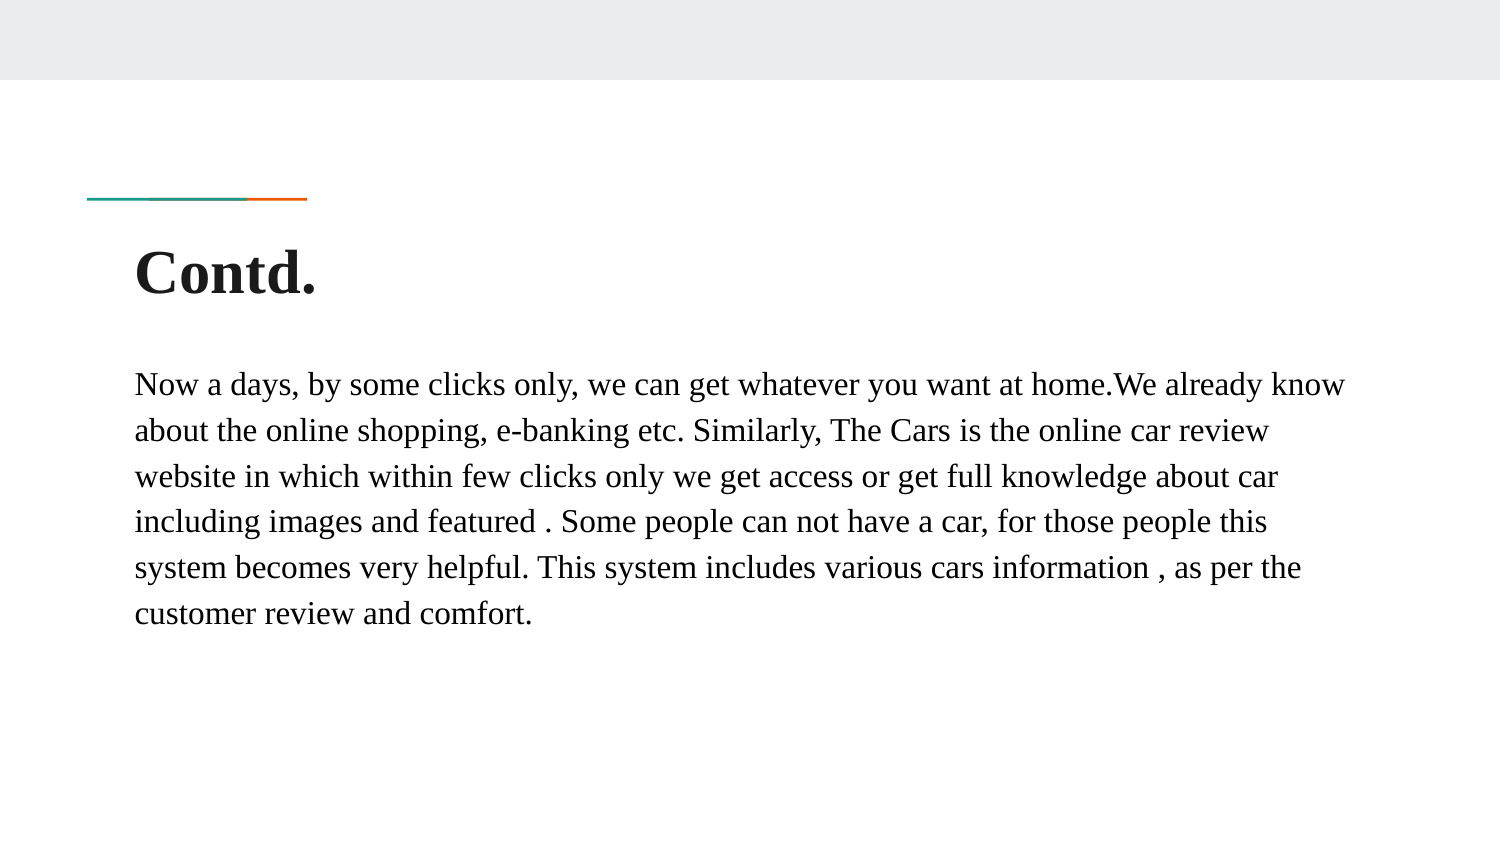

# Contd.

Now a days, by some clicks only, we can get whatever you want at home.We already know about the online shopping, e-banking etc. Similarly, The Cars is the online car review website in which within few clicks only we get access or get full knowledge about car including images and featured . Some people can not have a car, for those people this system becomes very helpful. This system includes various cars information , as per the customer review and comfort.